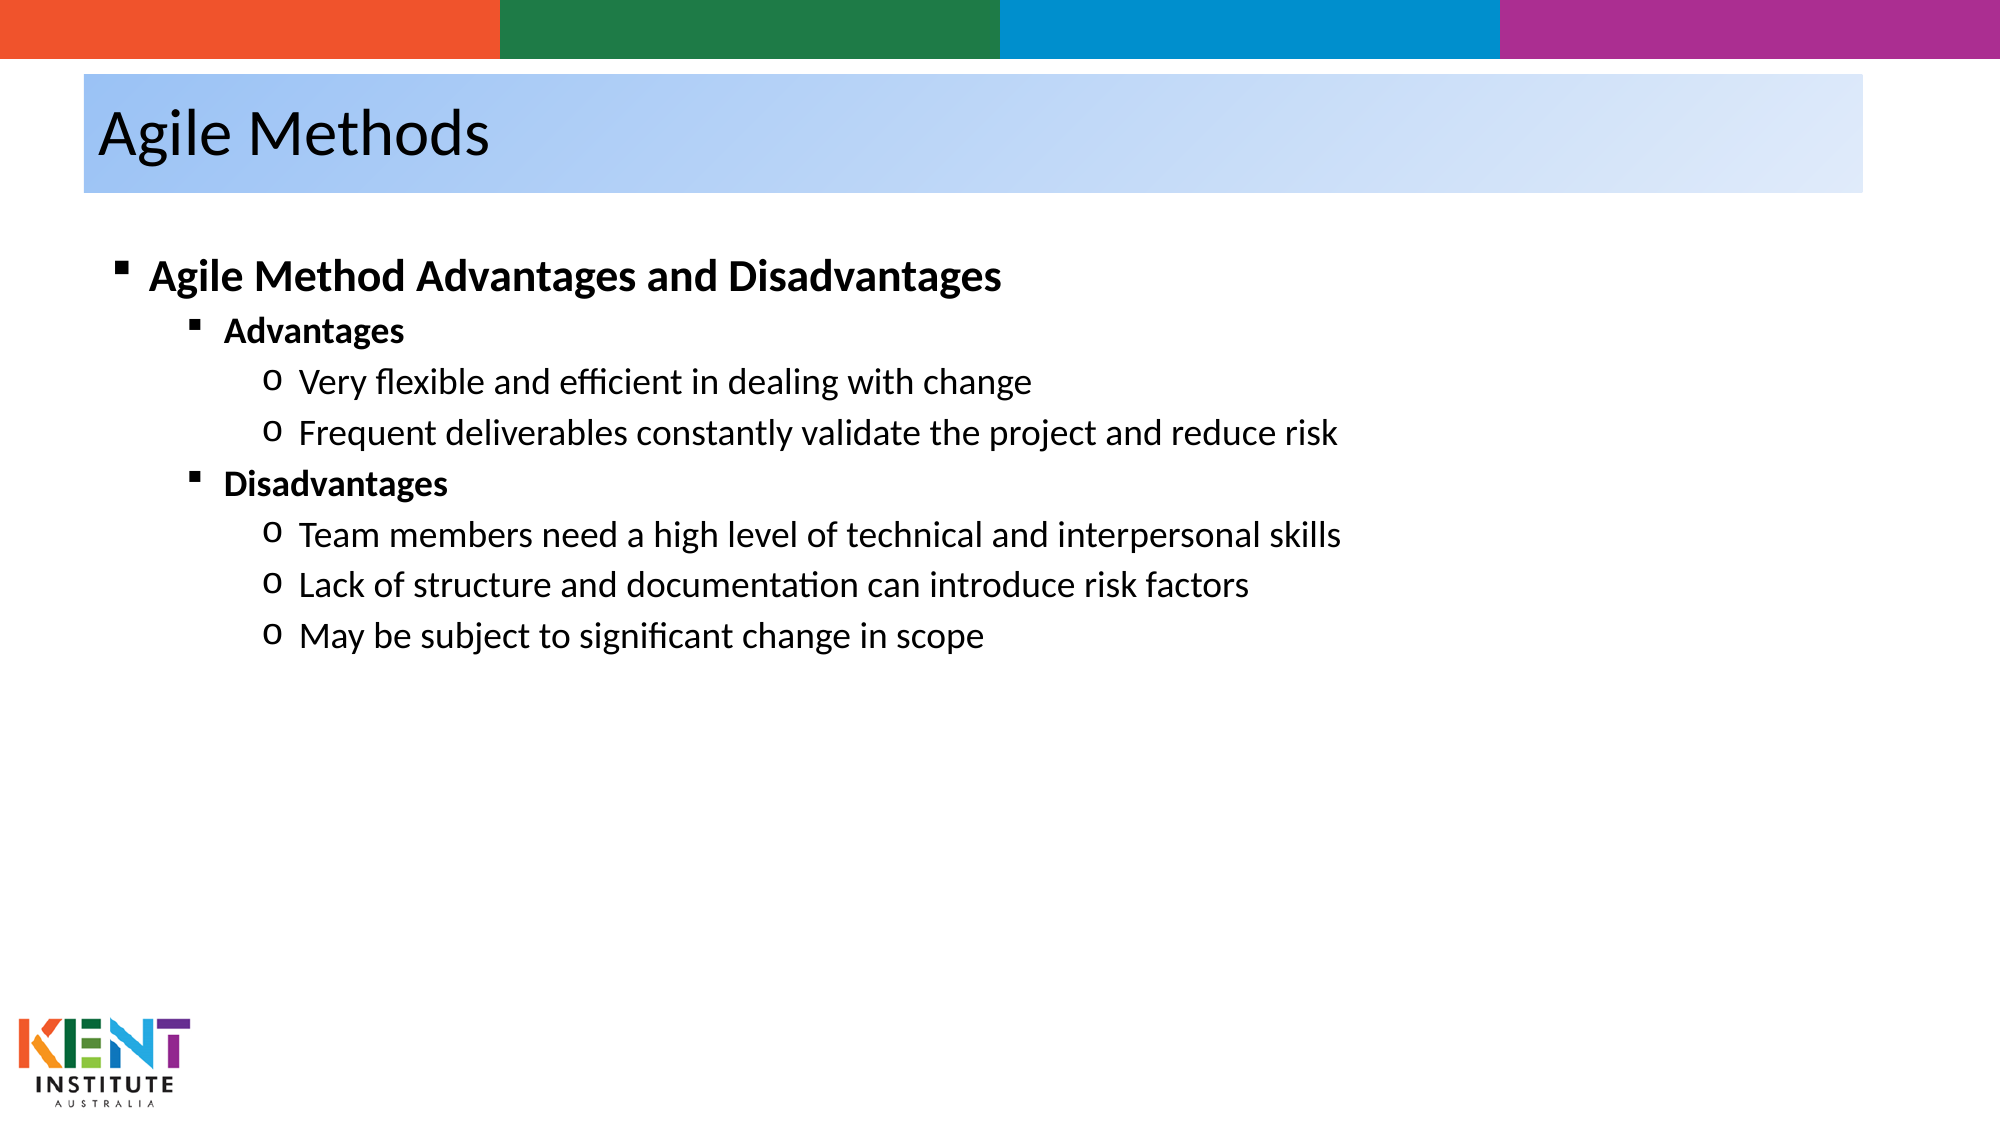

# Agile Methods
Agile Method Advantages and Disadvantages
Advantages
Very flexible and efficient in dealing with change
Frequent deliverables constantly validate the project and reduce risk
Disadvantages
Team members need a high level of technical and interpersonal skills
Lack of structure and documentation can introduce risk factors
May be subject to significant change in scope
17